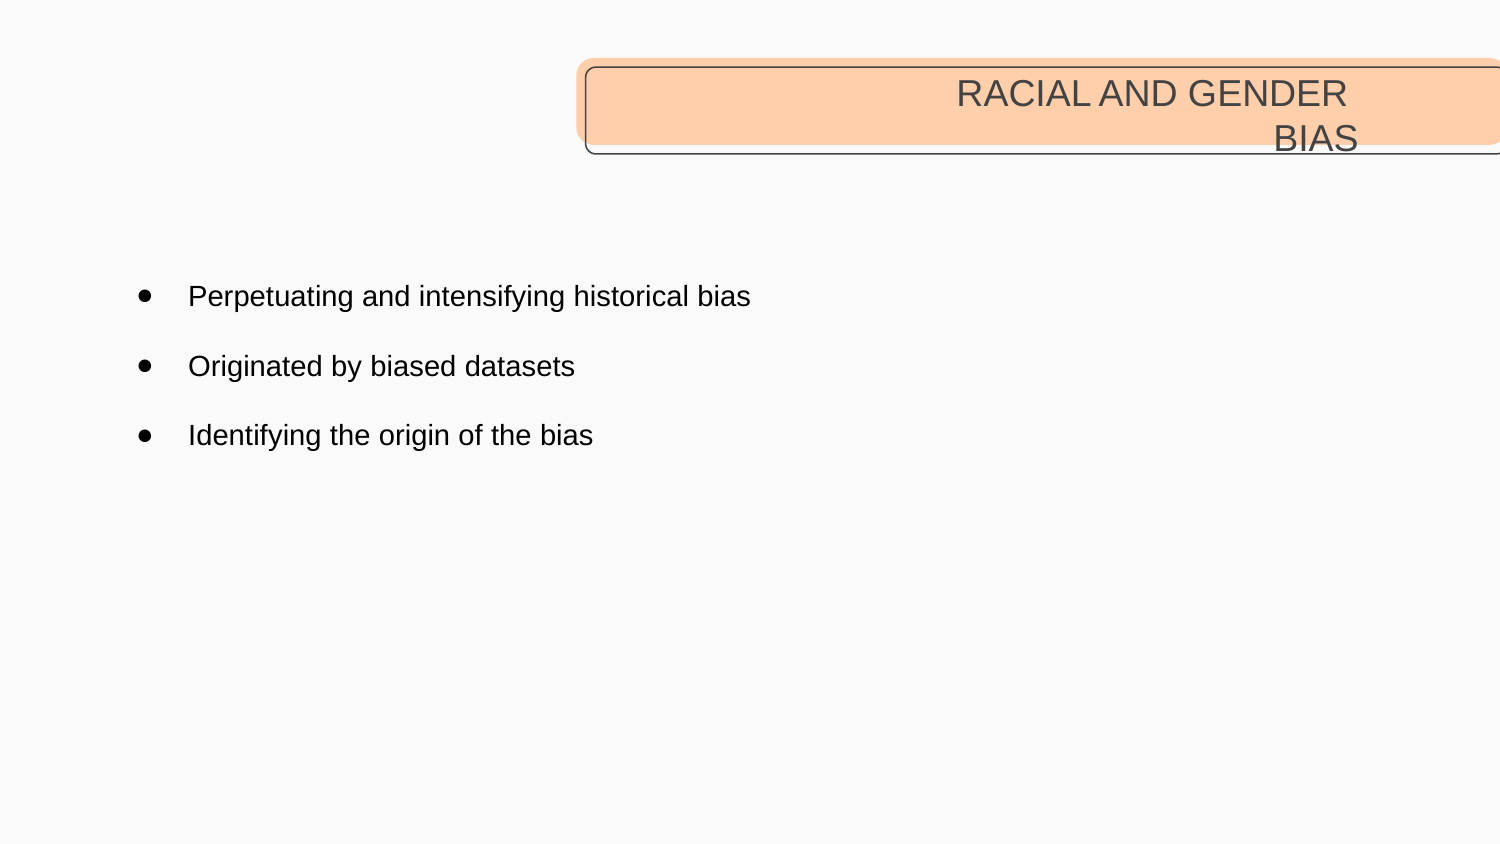

# RACIAL AND GENDER  BIAS
Perpetuating and intensifying historical bias

Originated by biased datasets

Identifying the origin of the bias